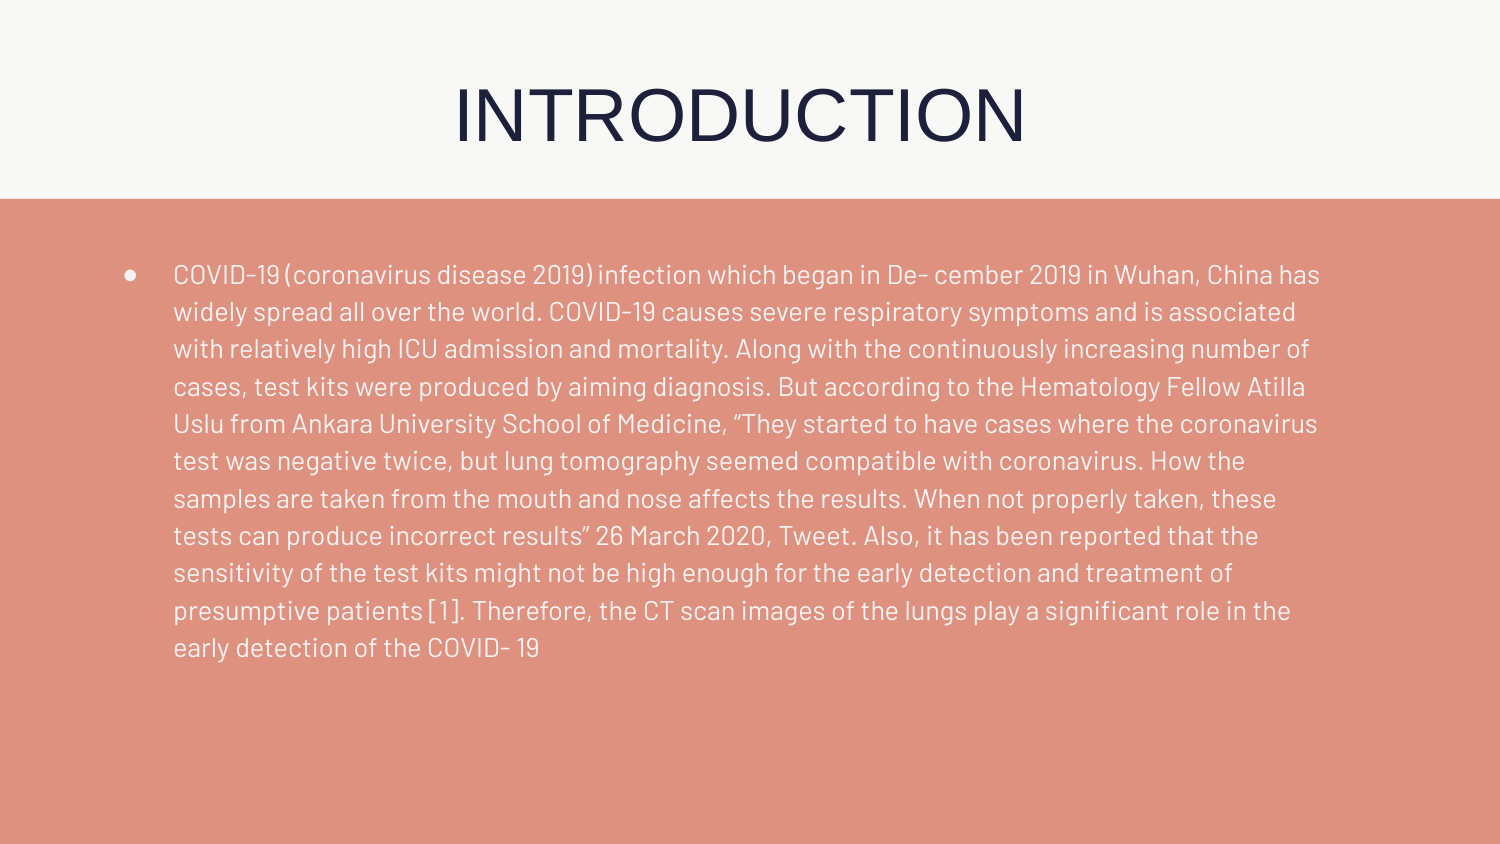

INTRODUCTION
COVID-19 (coronavirus disease 2019) infection which began in De- cember 2019 in Wuhan, China has widely spread all over the world. COVID-19 causes severe respiratory symptoms and is associated with relatively high ICU admission and mortality. Along with the continuously increasing number of cases, test kits were produced by aiming diagnosis. But according to the Hematology Fellow Atilla Uslu from Ankara University School of Medicine, “They started to have cases where the coronavirus test was negative twice, but lung tomography seemed compatible with coronavirus. How the samples are taken from the mouth and nose affects the results. When not properly taken, these tests can produce incorrect results” 26 March 2020, Tweet. Also, it has been reported that the sensitivity of the test kits might not be high enough for the early detection and treatment of presumptive patients [1]. Therefore, the CT scan images of the lungs play a significant role in the early detection of the COVID- 19